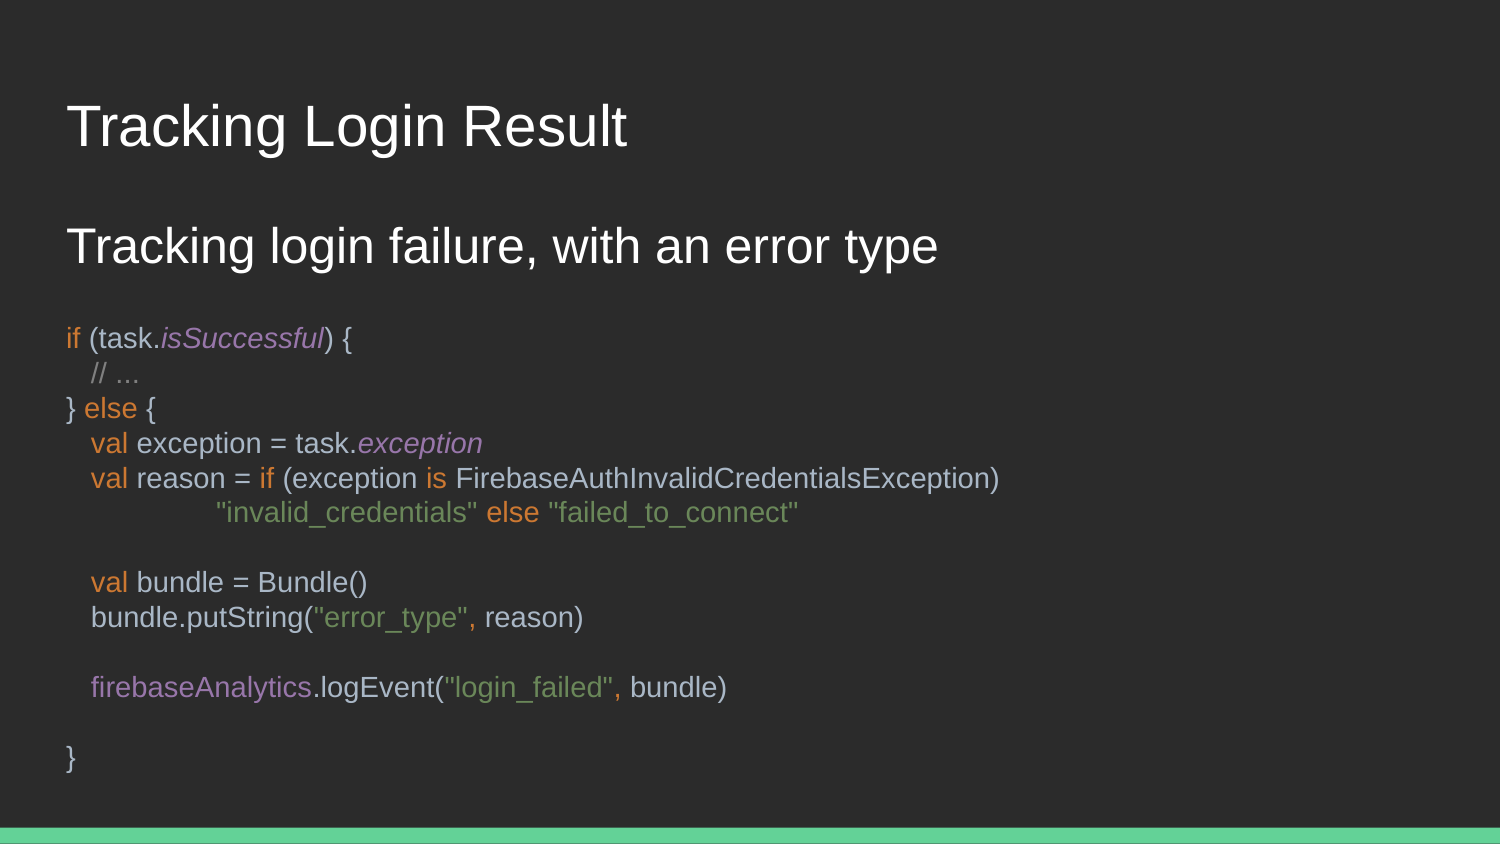

# Tracking Login Result

Tracking login failure, with an error type
if (task.isSuccessful) {
   // ...
} else {
   val exception = task.exception
   val reason = if (exception is FirebaseAuthInvalidCredentialsException)
"invalid_credentials" else "failed_to_connect"

   val bundle = Bundle()
   bundle.putString("error_type", reason)

   firebaseAnalytics.logEvent("login_failed", bundle)

}